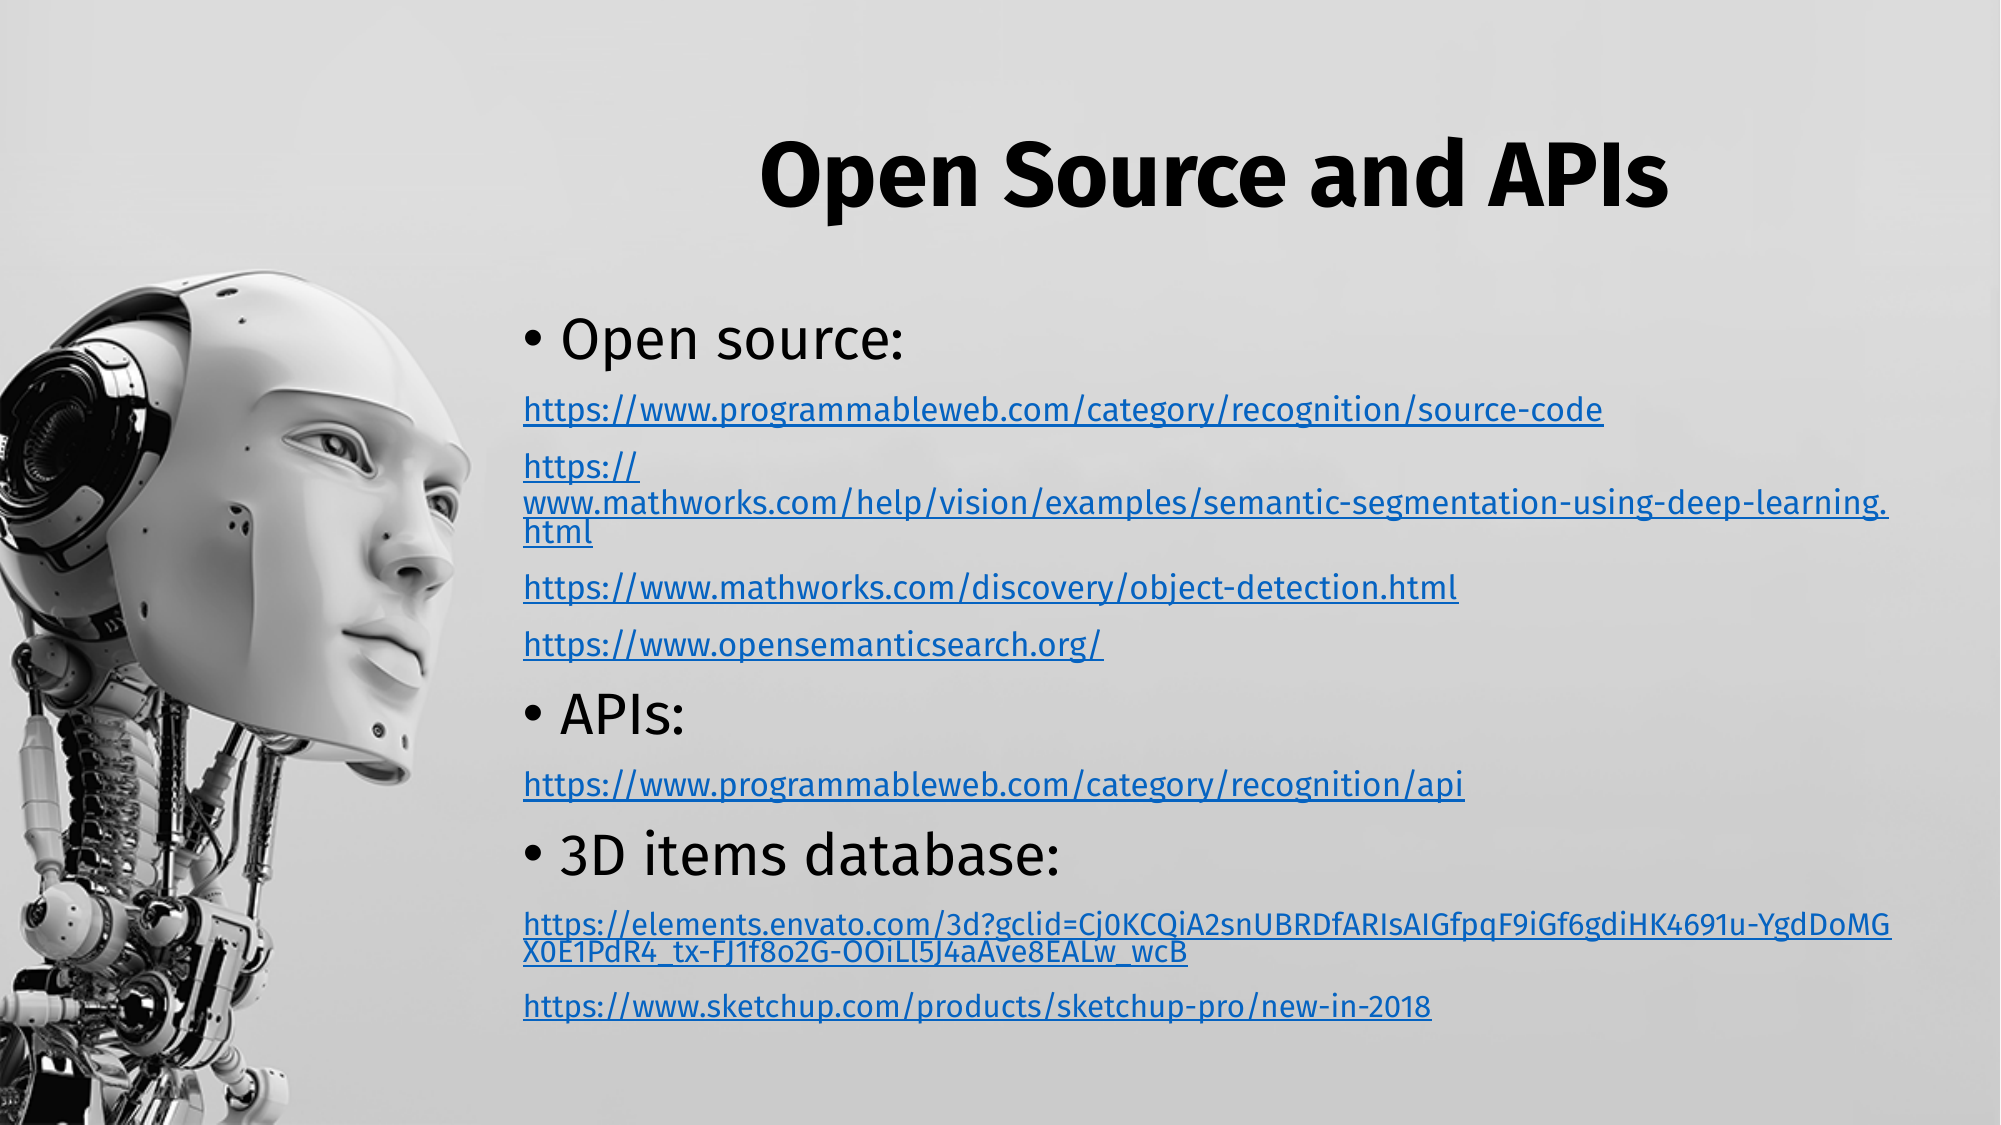

# Open Source and APIs
Open source:
https://www.programmableweb.com/category/recognition/source-code
https://www.mathworks.com/help/vision/examples/semantic-segmentation-using-deep-learning.html
https://www.mathworks.com/discovery/object-detection.html
https://www.opensemanticsearch.org/
APIs:
https://www.programmableweb.com/category/recognition/api
3D items database:
https://elements.envato.com/3d?gclid=Cj0KCQiA2snUBRDfARIsAIGfpqF9iGf6gdiHK4691u-YgdDoMGX0E1PdR4_tx-FJ1f8o2G-OOiLl5J4aAve8EALw_wcB
https://www.sketchup.com/products/sketchup-pro/new-in-2018